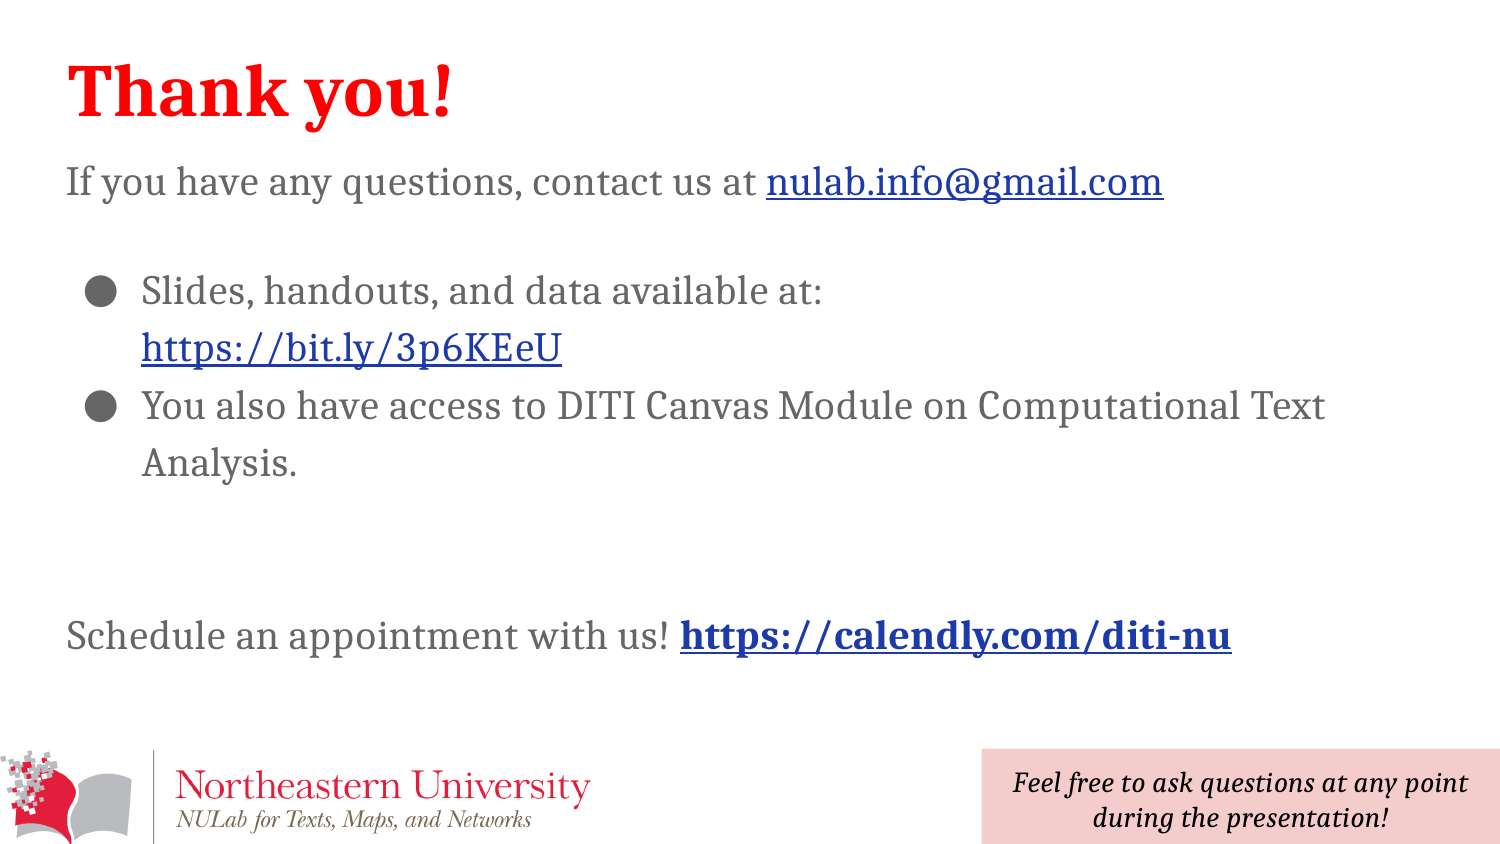

# Thank you!
If you have any questions, contact us at nulab.info@gmail.com

Slides, handouts, and data available at:
https://bit.ly/3p6KEeU
You also have access to DITI Canvas Module on Computational Text Analysis.

Schedule an appointment with us! https://calendly.com/diti-nu